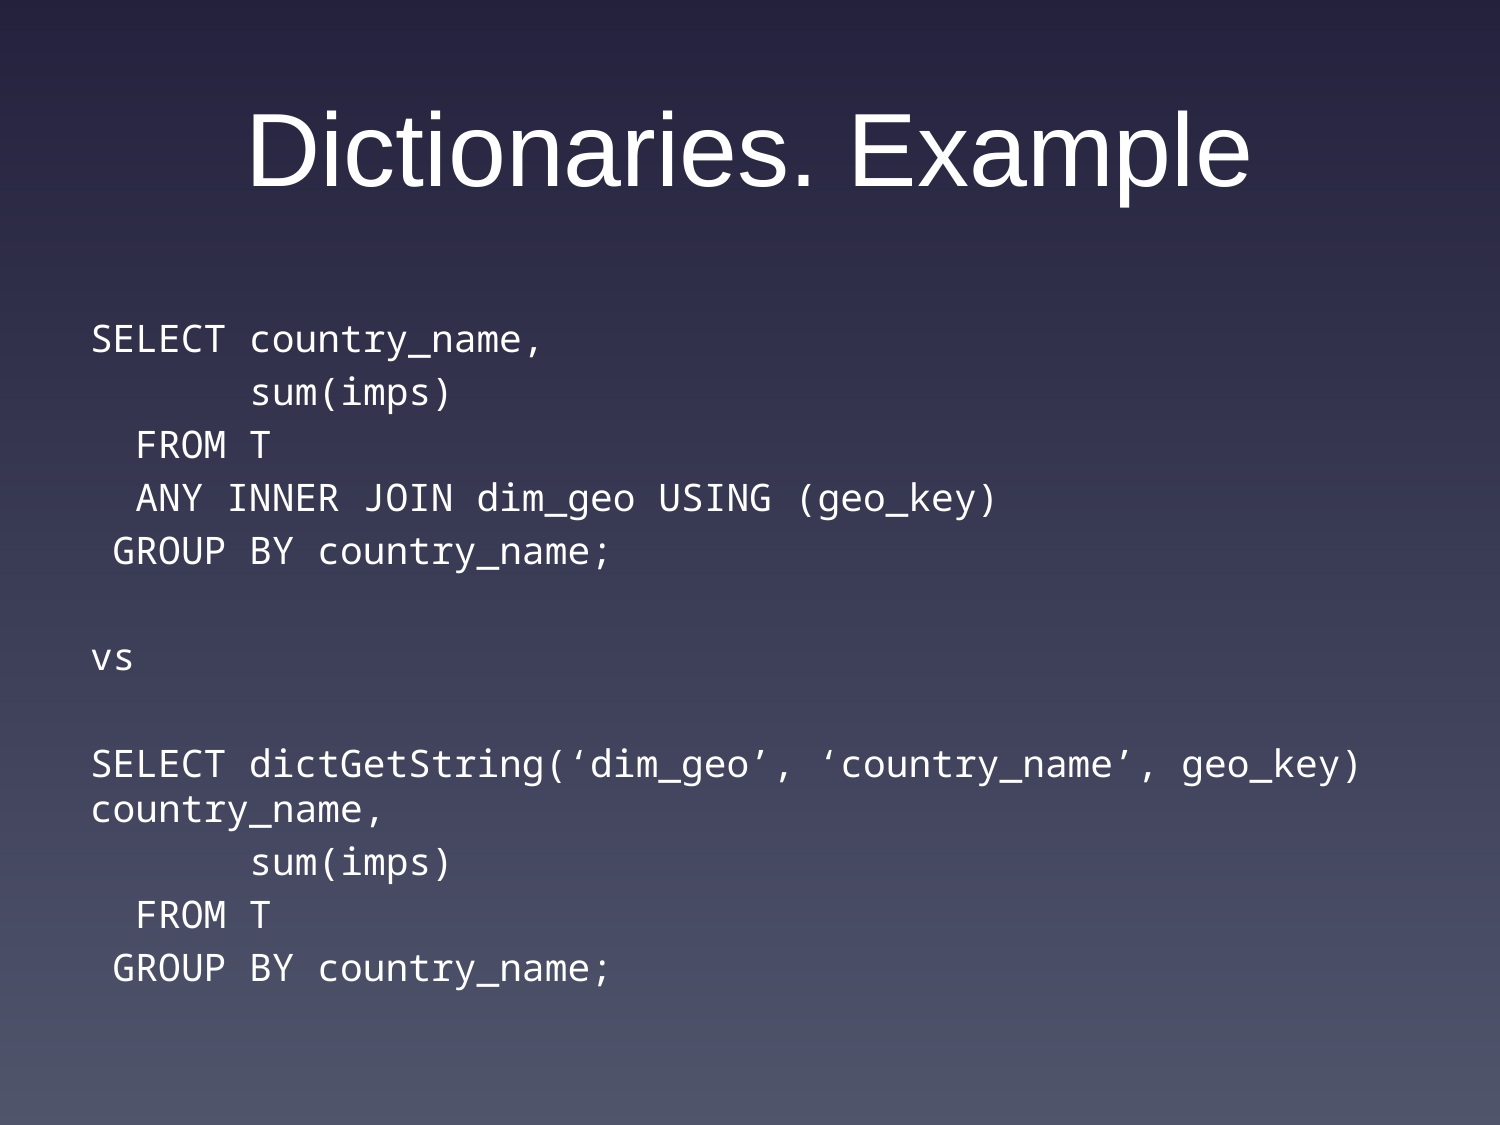

# Dictionaries. Example
SELECT country_name,
       sum(imps)
  FROM T
  ANY INNER JOIN dim_geo USING (geo_key)
 GROUP BY country_name;

vs

SELECT dictGetString(‘dim_geo’, ‘country_name’, geo_key) country_name,
       sum(imps)
  FROM T
 GROUP BY country_name;